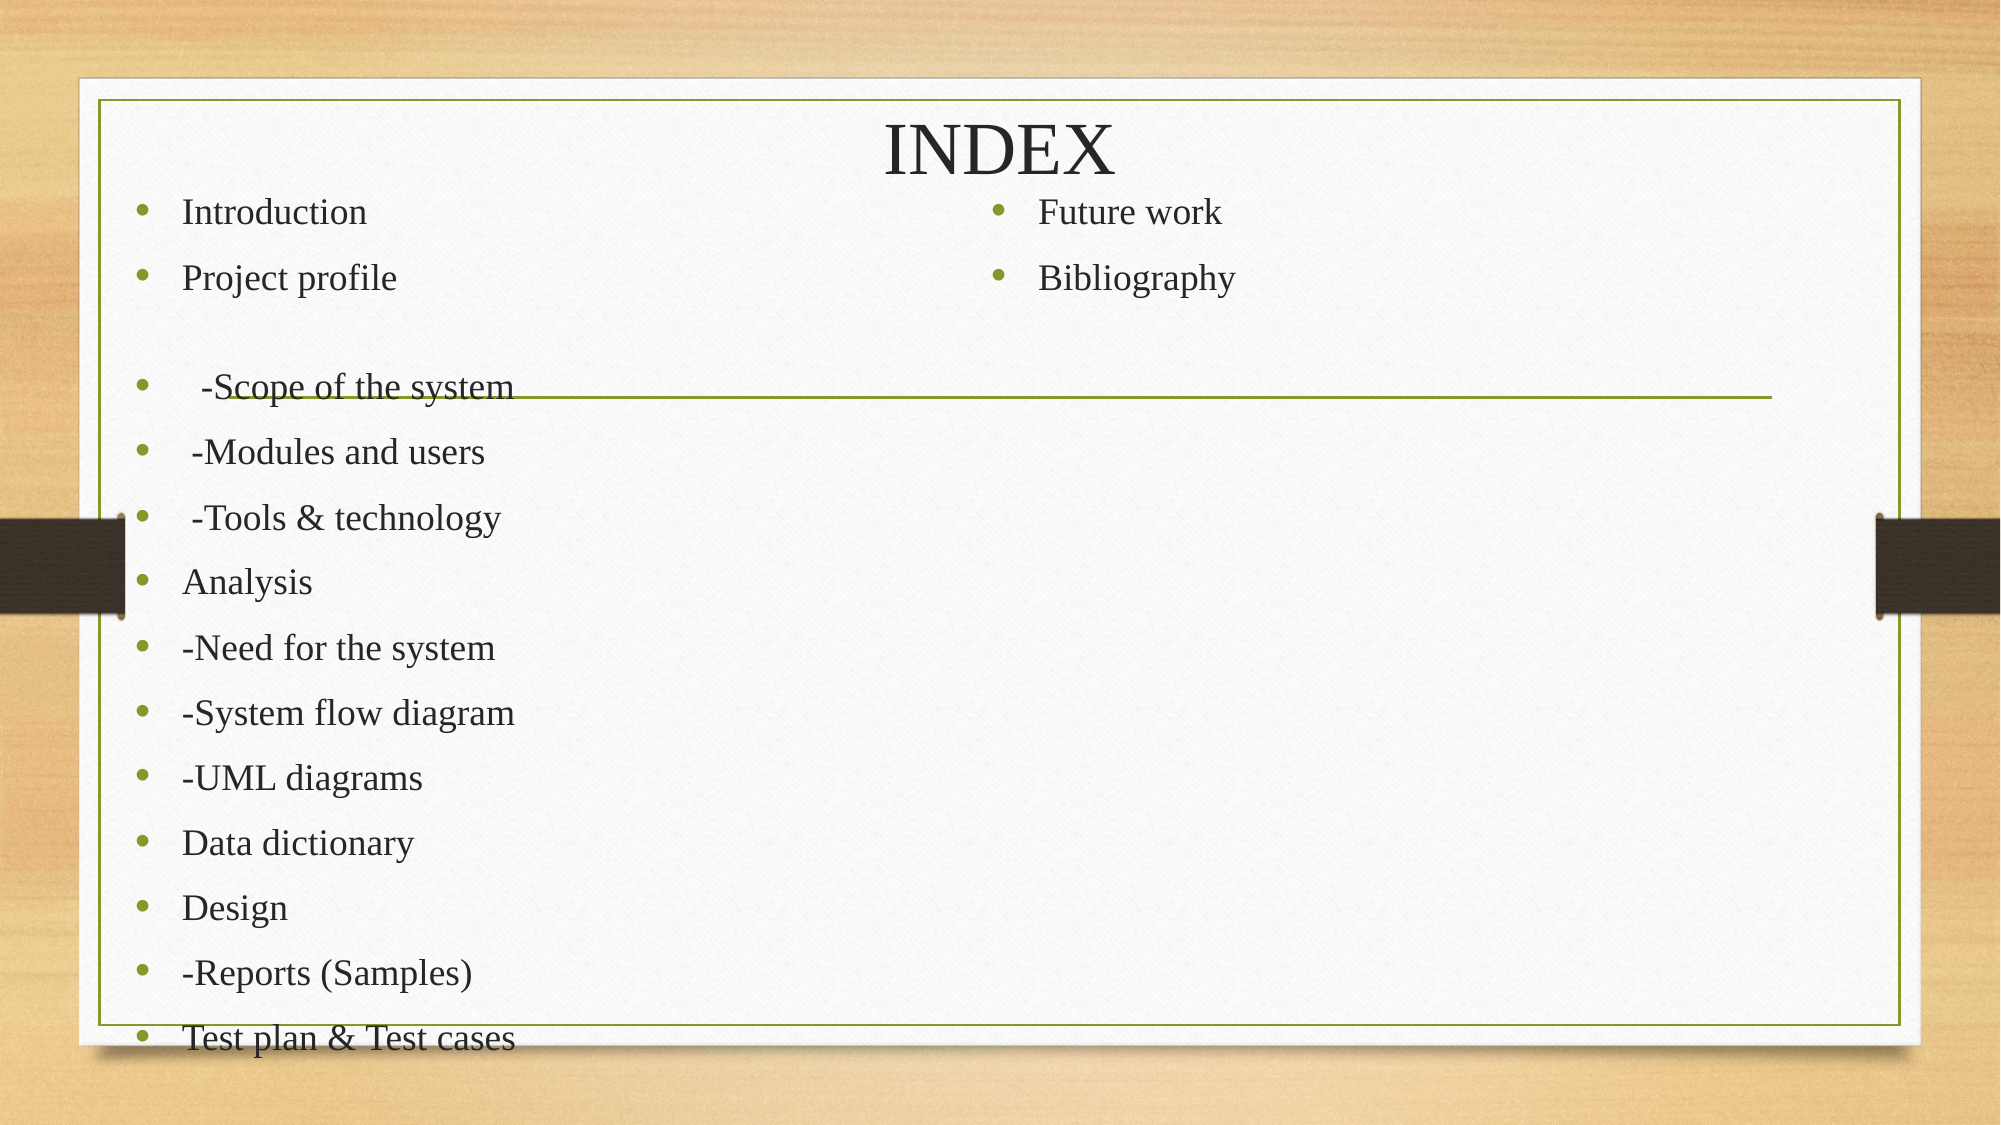

# INDEX
Introduction
Project profile
  -Scope of the system
 -Modules and users
 -Tools & technology
Analysis
-Need for the system
-System flow diagram
-UML diagrams
Data dictionary
Design
-Reports (Samples)
Test plan & Test cases
Future work
Bibliography